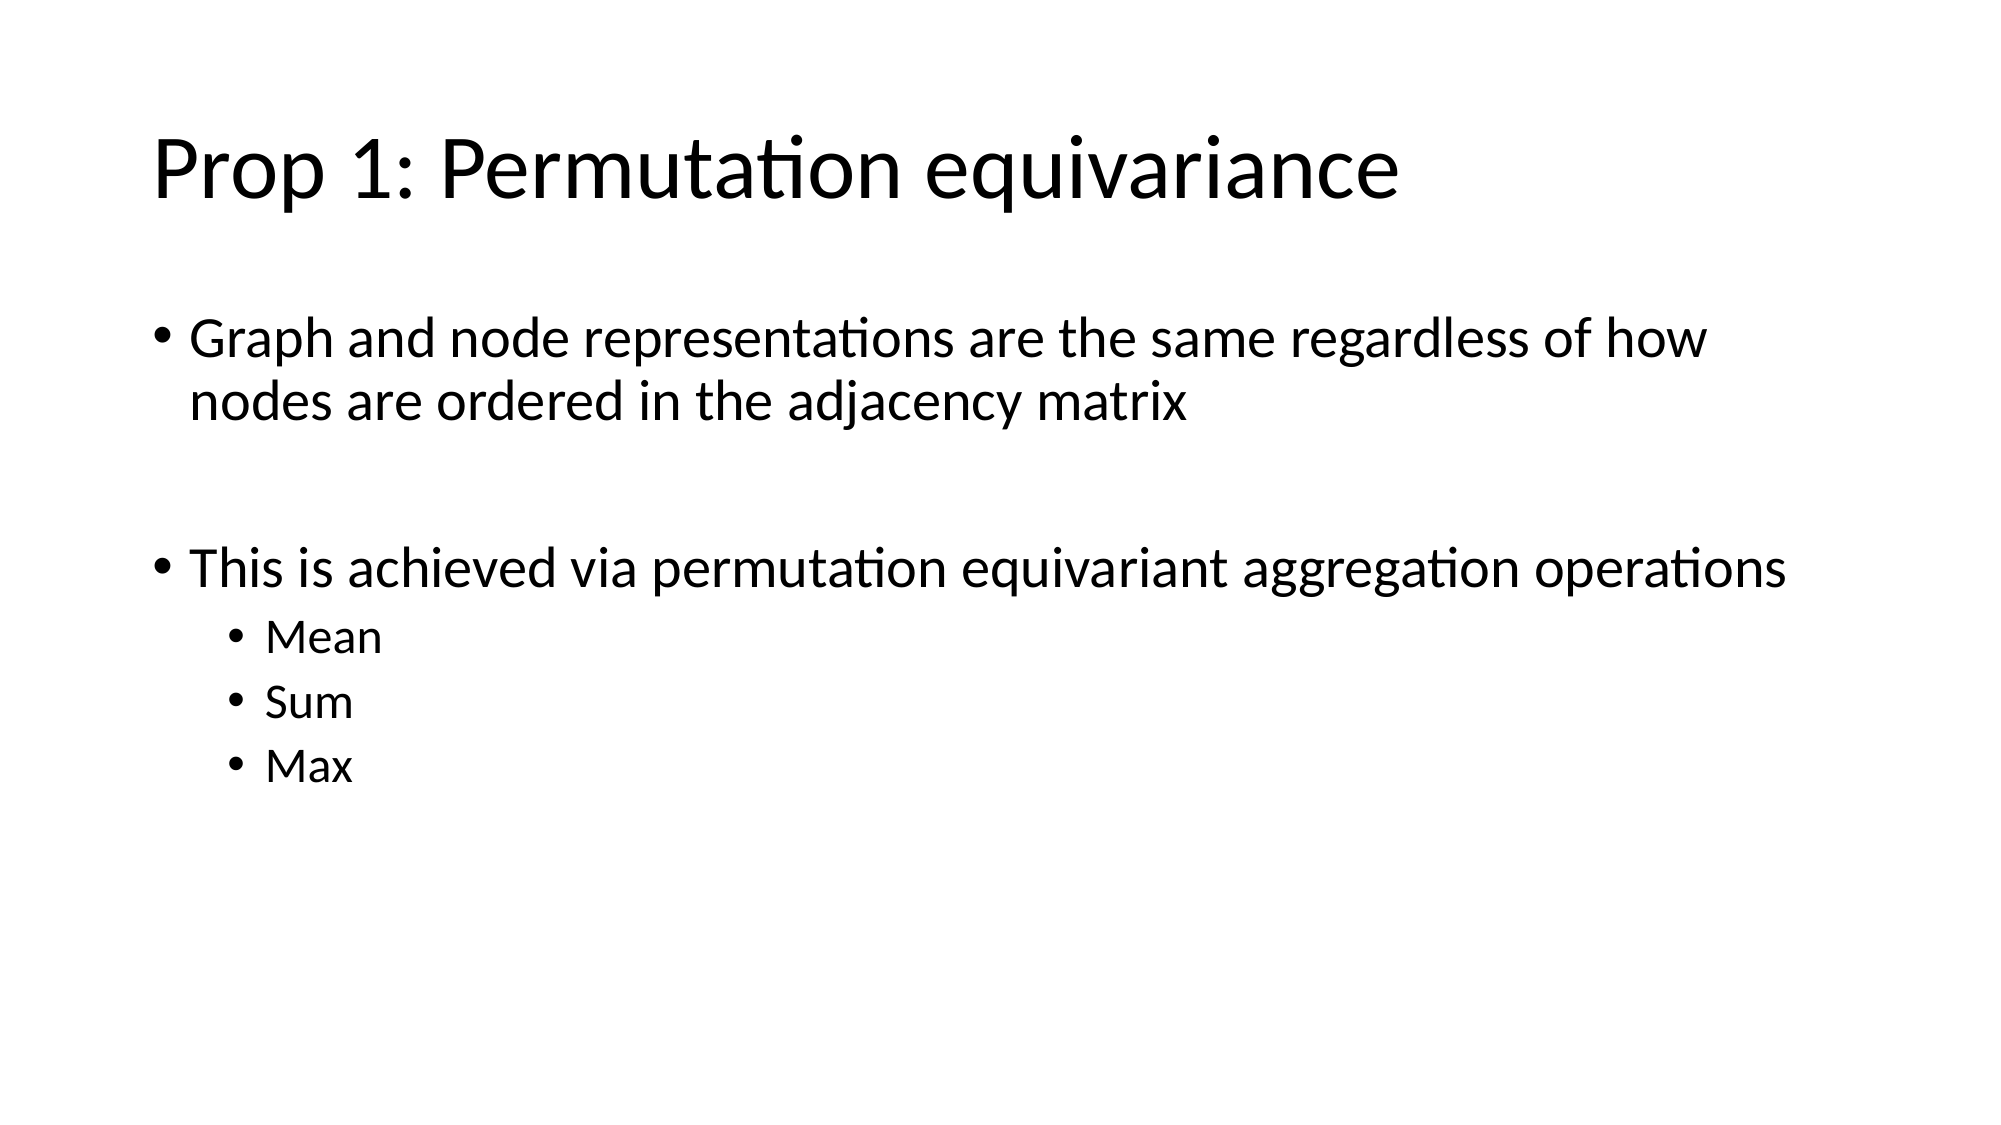

# Prop 1: Permutation equivariance
Graph and node representations are the same regardless of how nodes are ordered in the adjacency matrix

This is achieved via permutation equivariant aggregation operations
Mean
Sum
Max